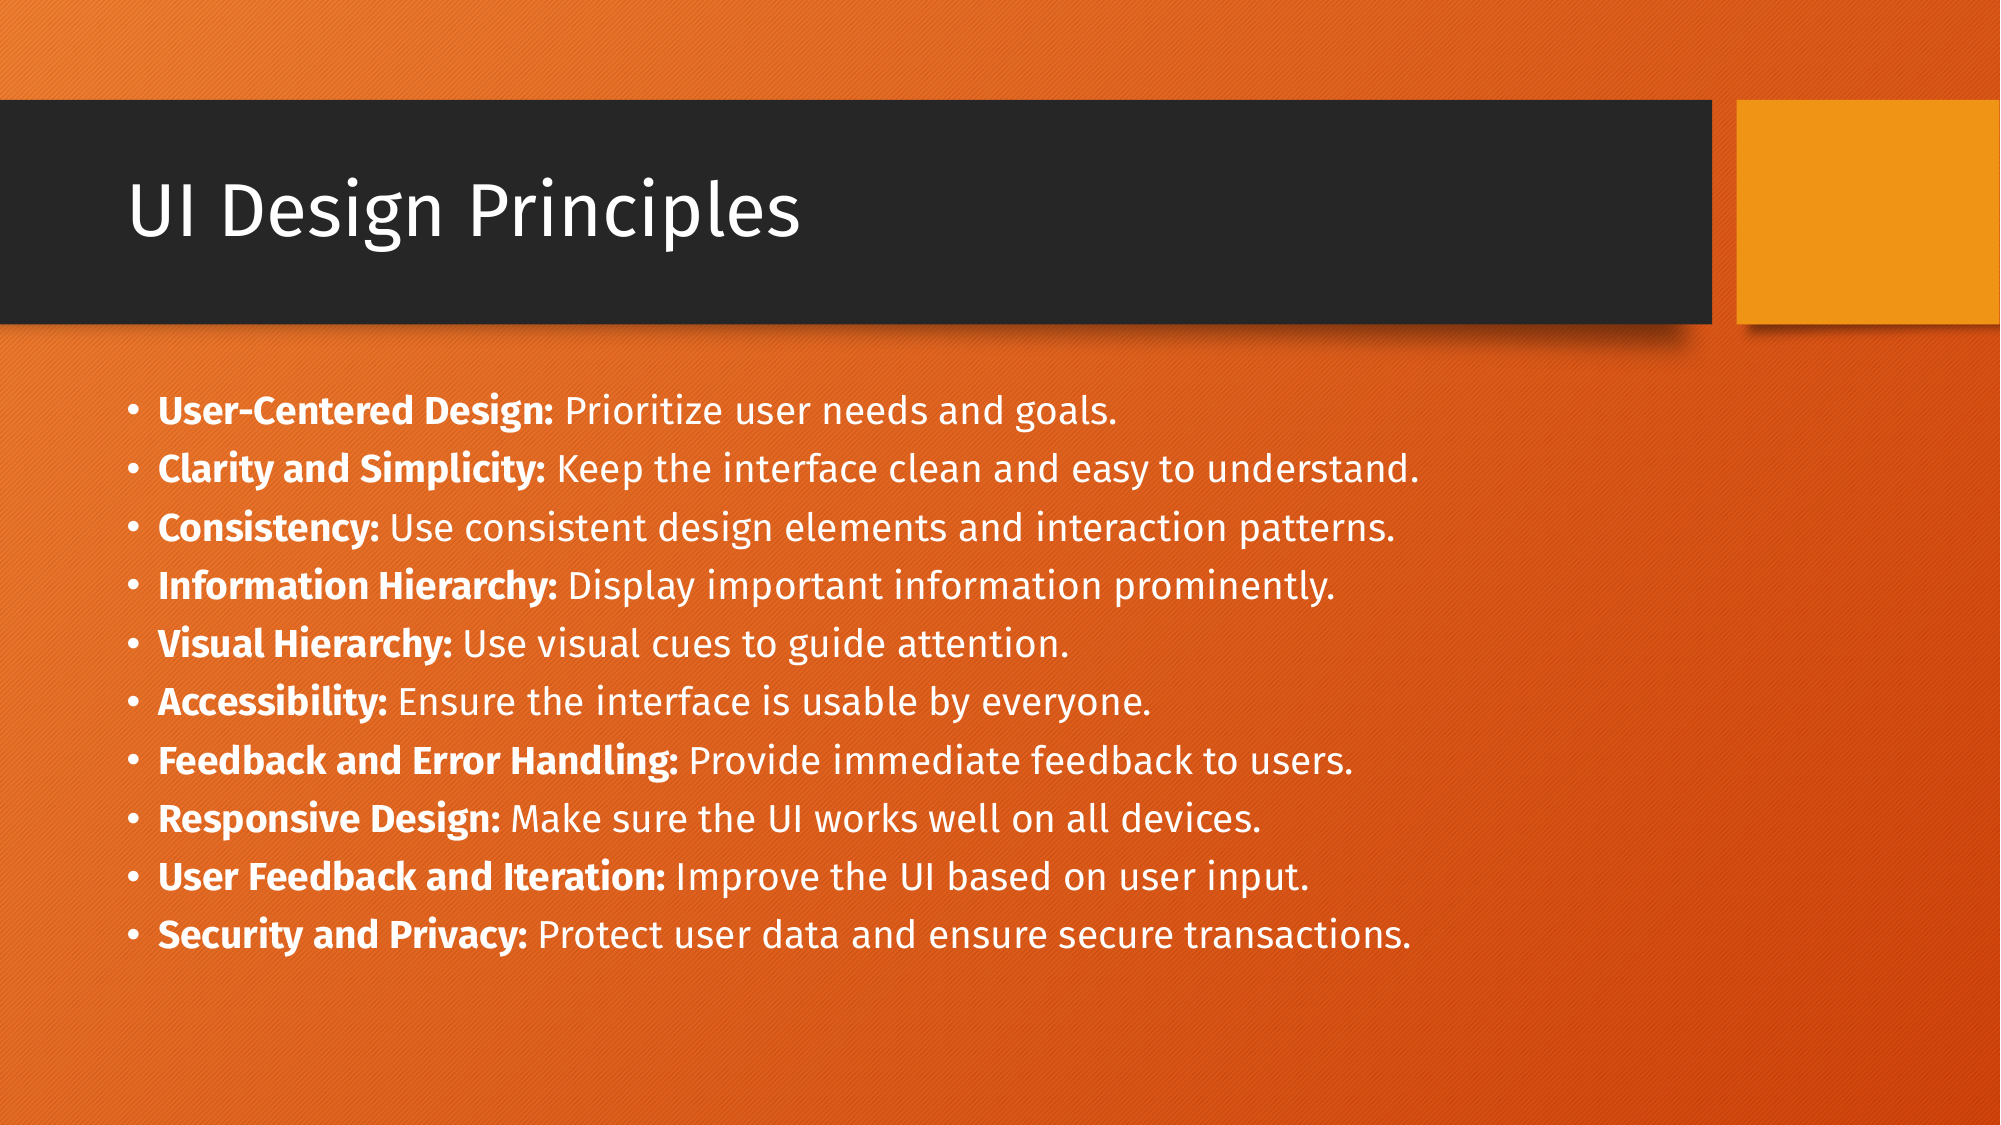

# UI Design Principles
User-Centered Design: Prioritize user needs and goals.
Clarity and Simplicity: Keep the interface clean and easy to understand.
Consistency: Use consistent design elements and interaction patterns.
Information Hierarchy: Display important information prominently.
Visual Hierarchy: Use visual cues to guide attention.
Accessibility: Ensure the interface is usable by everyone.
Feedback and Error Handling: Provide immediate feedback to users.
Responsive Design: Make sure the UI works well on all devices.
User Feedback and Iteration: Improve the UI based on user input.
Security and Privacy: Protect user data and ensure secure transactions.